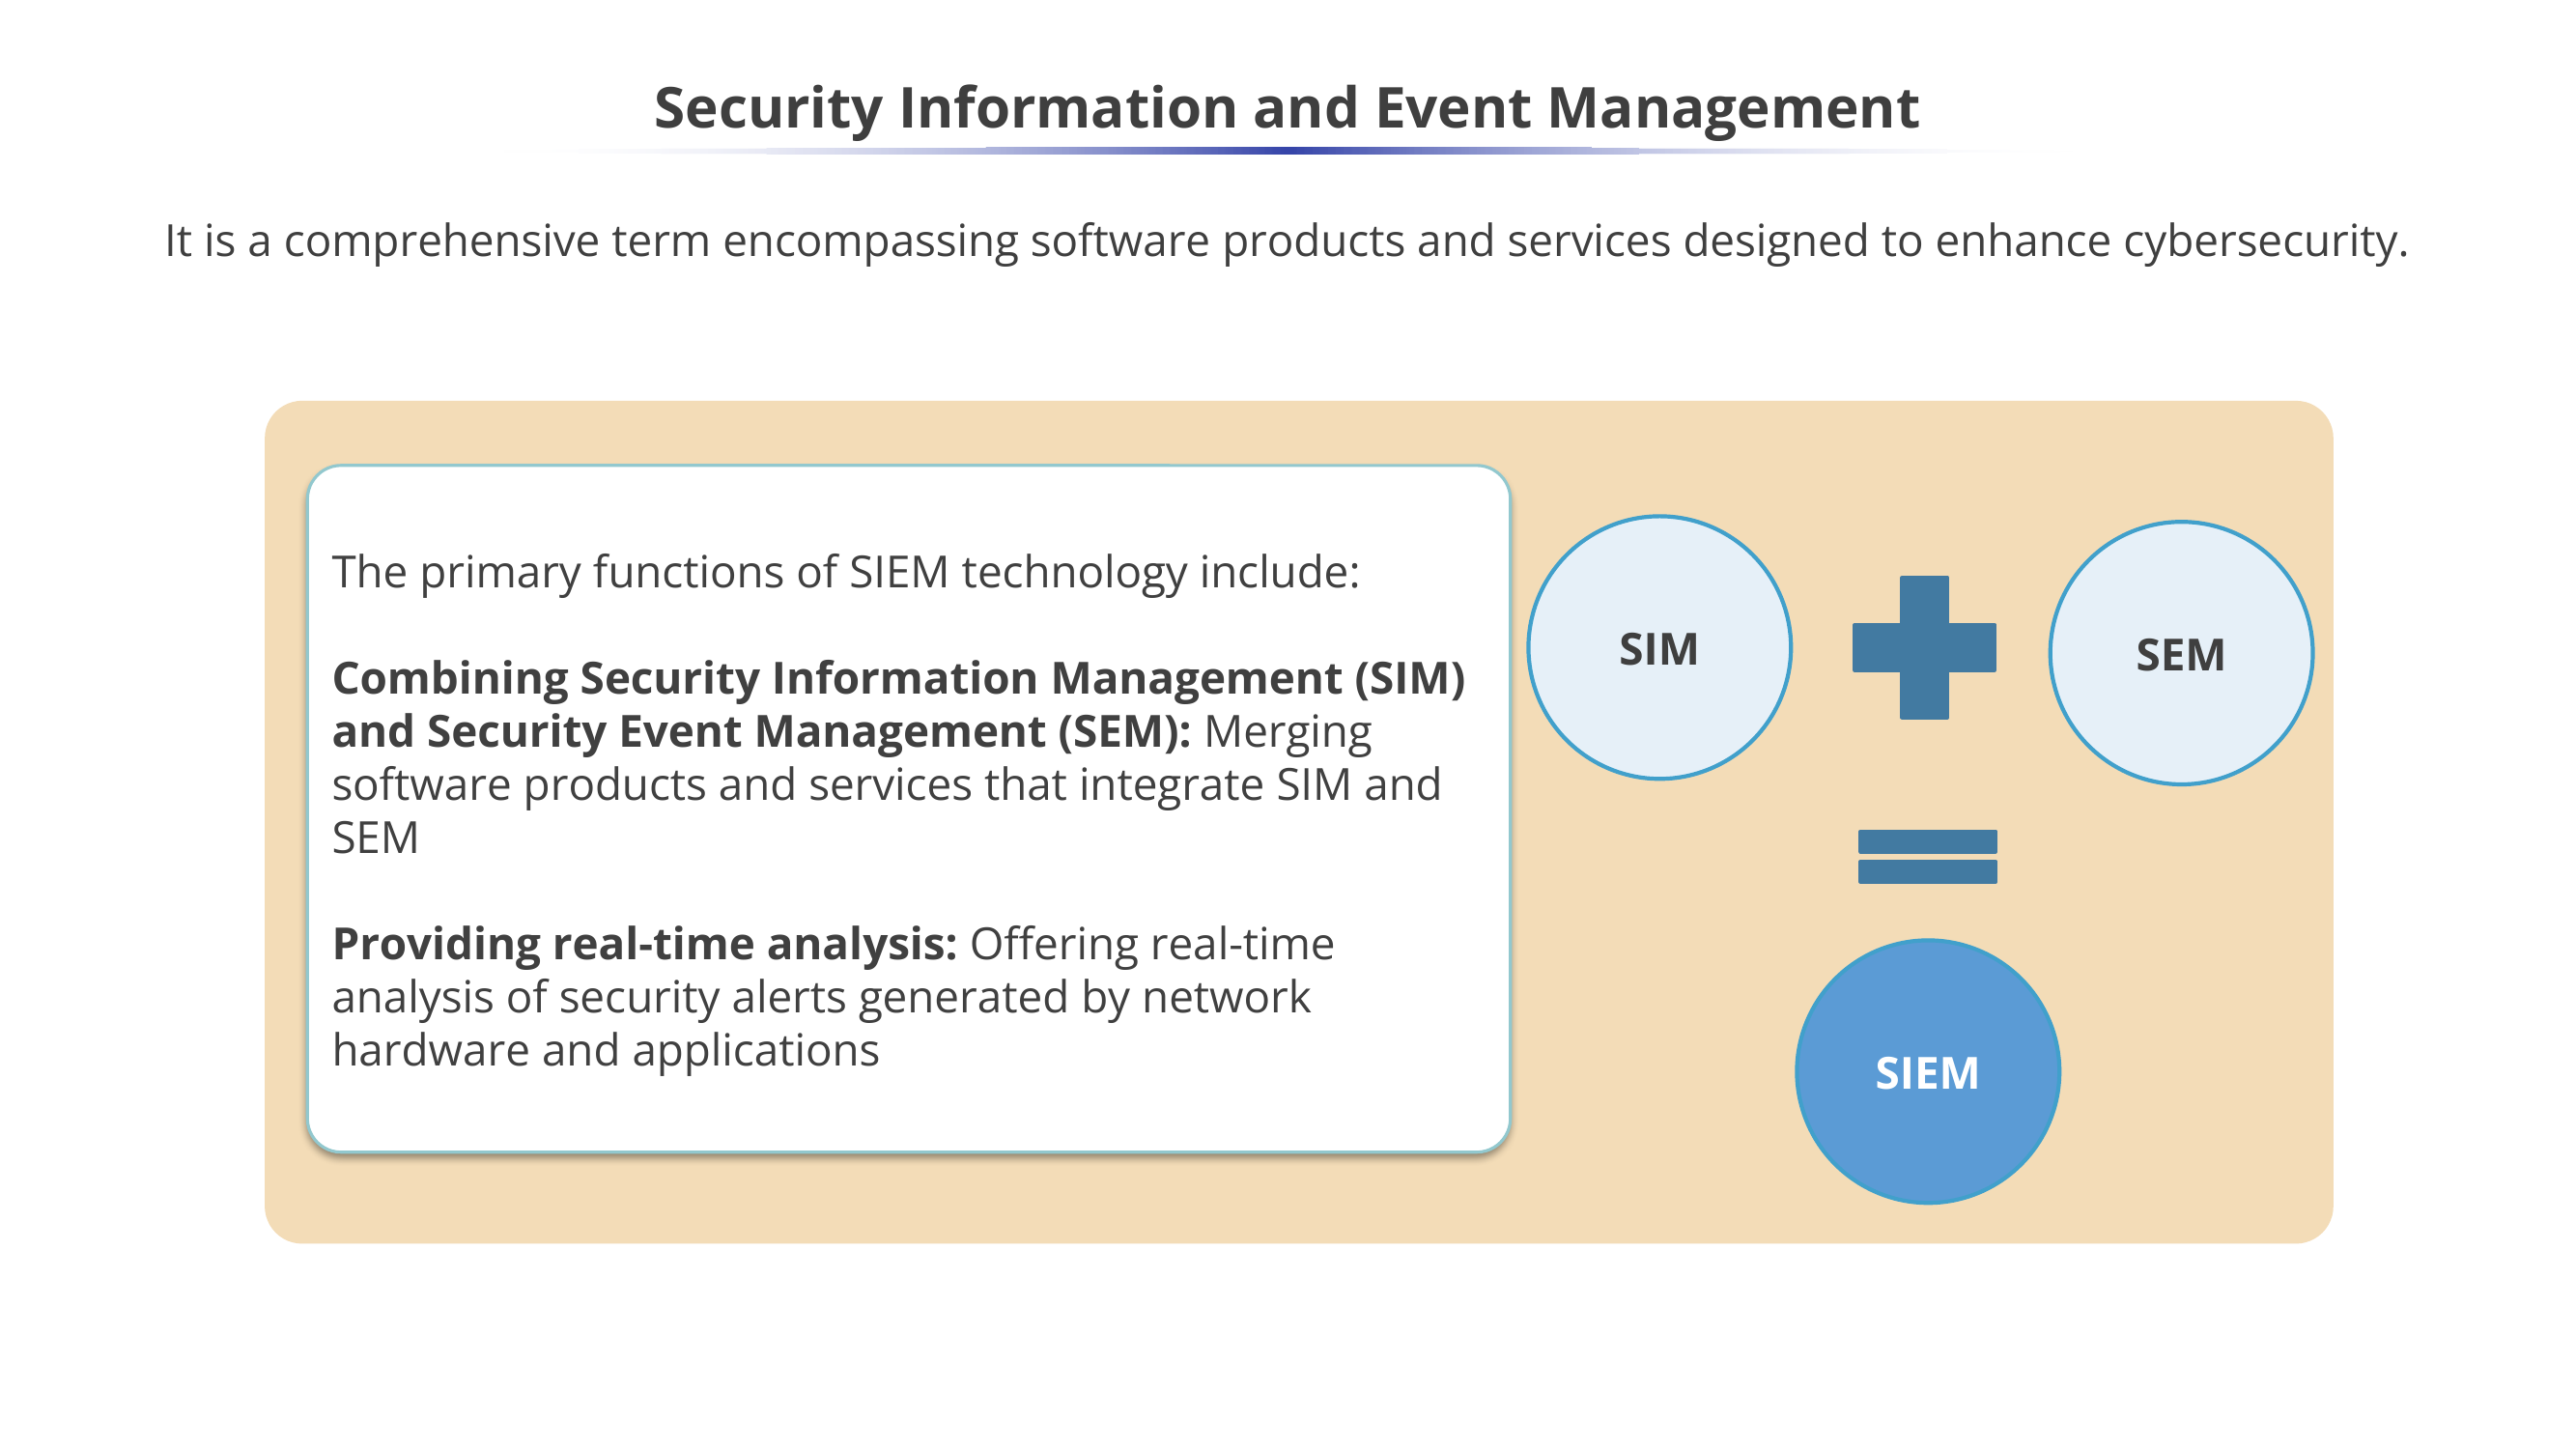

# Security Information and Event Management

It is a comprehensive term encompassing software products and services designed to enhance cybersecurity.

The primary functions of SIEM technology include:
Combining Security Information Management (SIM) and Security Event Management (SEM): Merging software products and services that integrate SIM and SEM

Providing real-time analysis: Offering real-time analysis of security alerts generated by network hardware and applications
SIM
SEM

SIEM